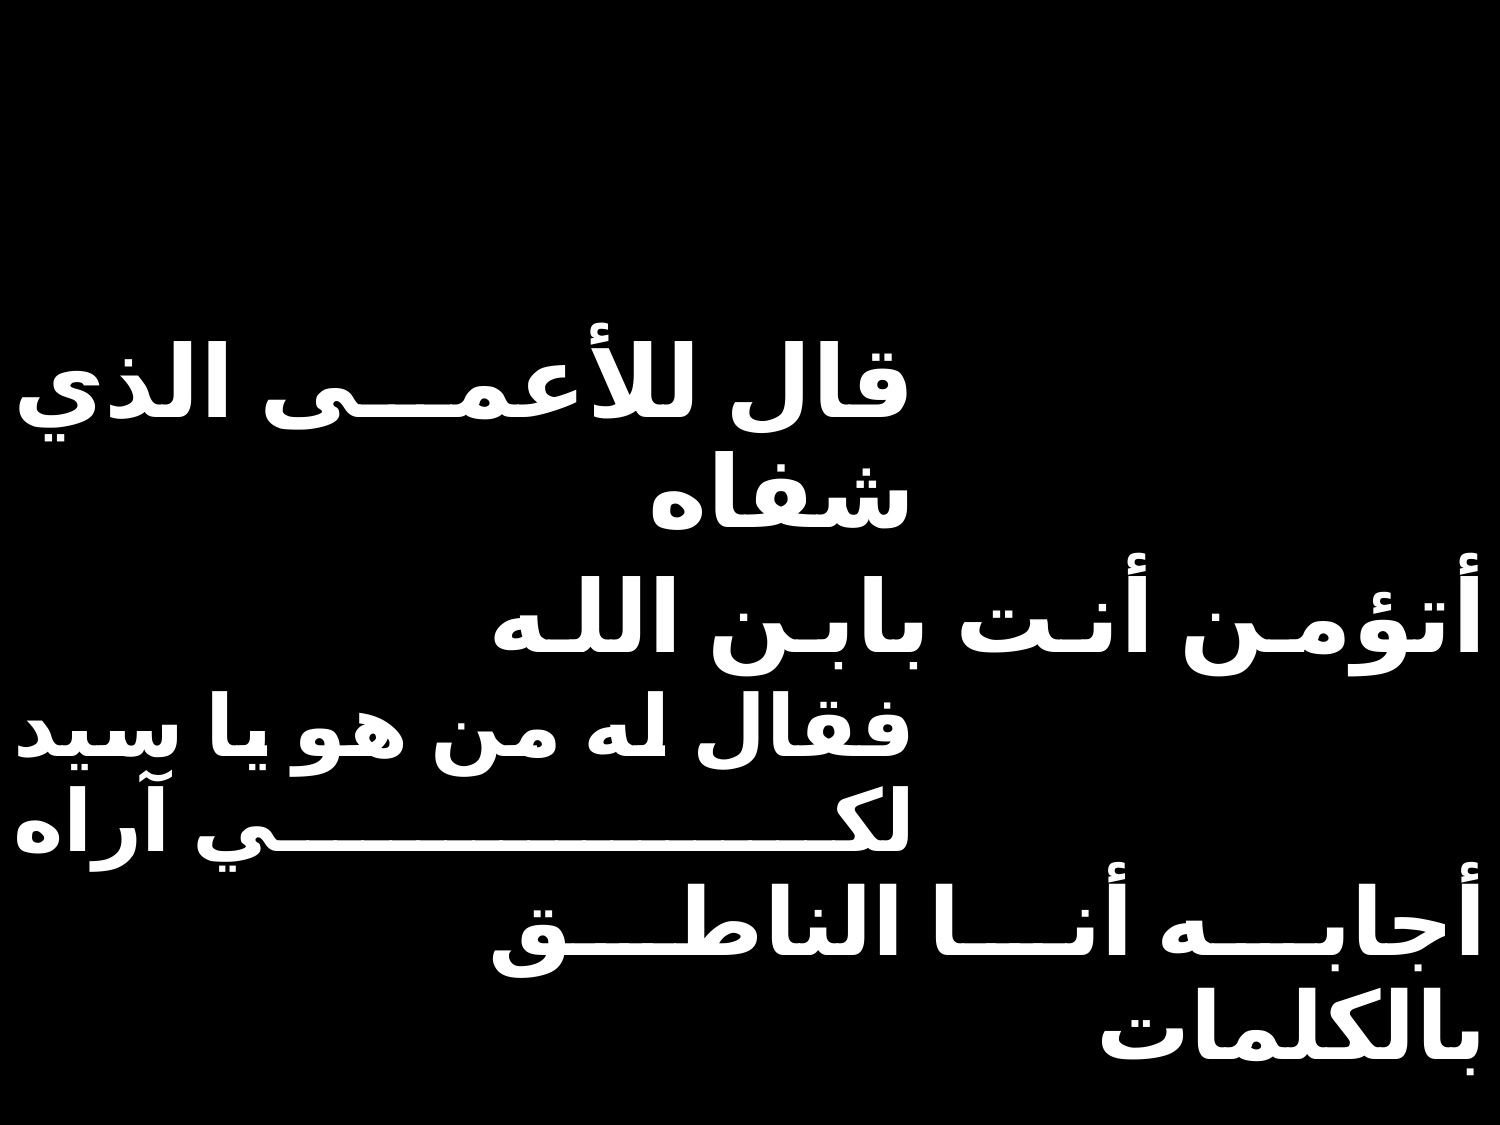

| قال للأعمى الذي شفاه |  |  |
| --- | --- | --- |
|  | أتؤمن أنت بابن الله |  |
| فقال له من هو يا سيد لكي آراه |  |  |
|  | أجابه أنا الناطق بالكلمات |  |